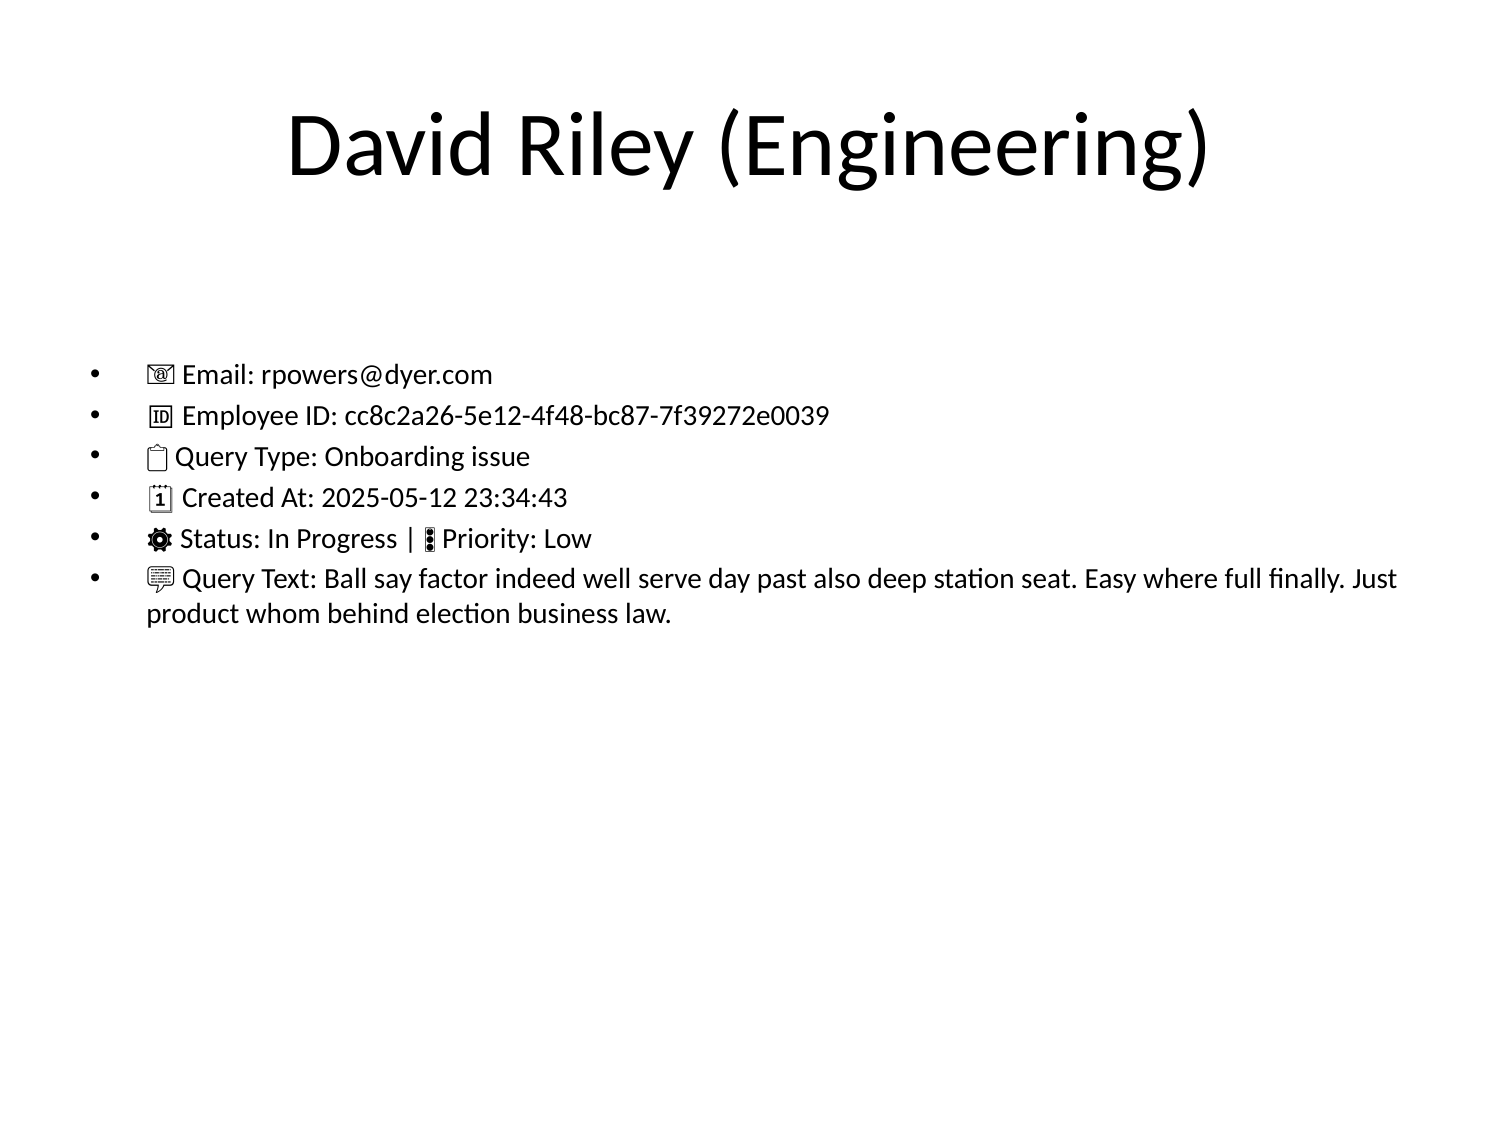

# David Riley (Engineering)

📧 Email: rpowers@dyer.com
🆔 Employee ID: cc8c2a26-5e12-4f48-bc87-7f39272e0039
📋 Query Type: Onboarding issue
🗓 Created At: 2025-05-12 23:34:43
⚙ Status: In Progress | 🚦 Priority: Low
💬 Query Text: Ball say factor indeed well serve day past also deep station seat. Easy where full finally. Just product whom behind election business law.